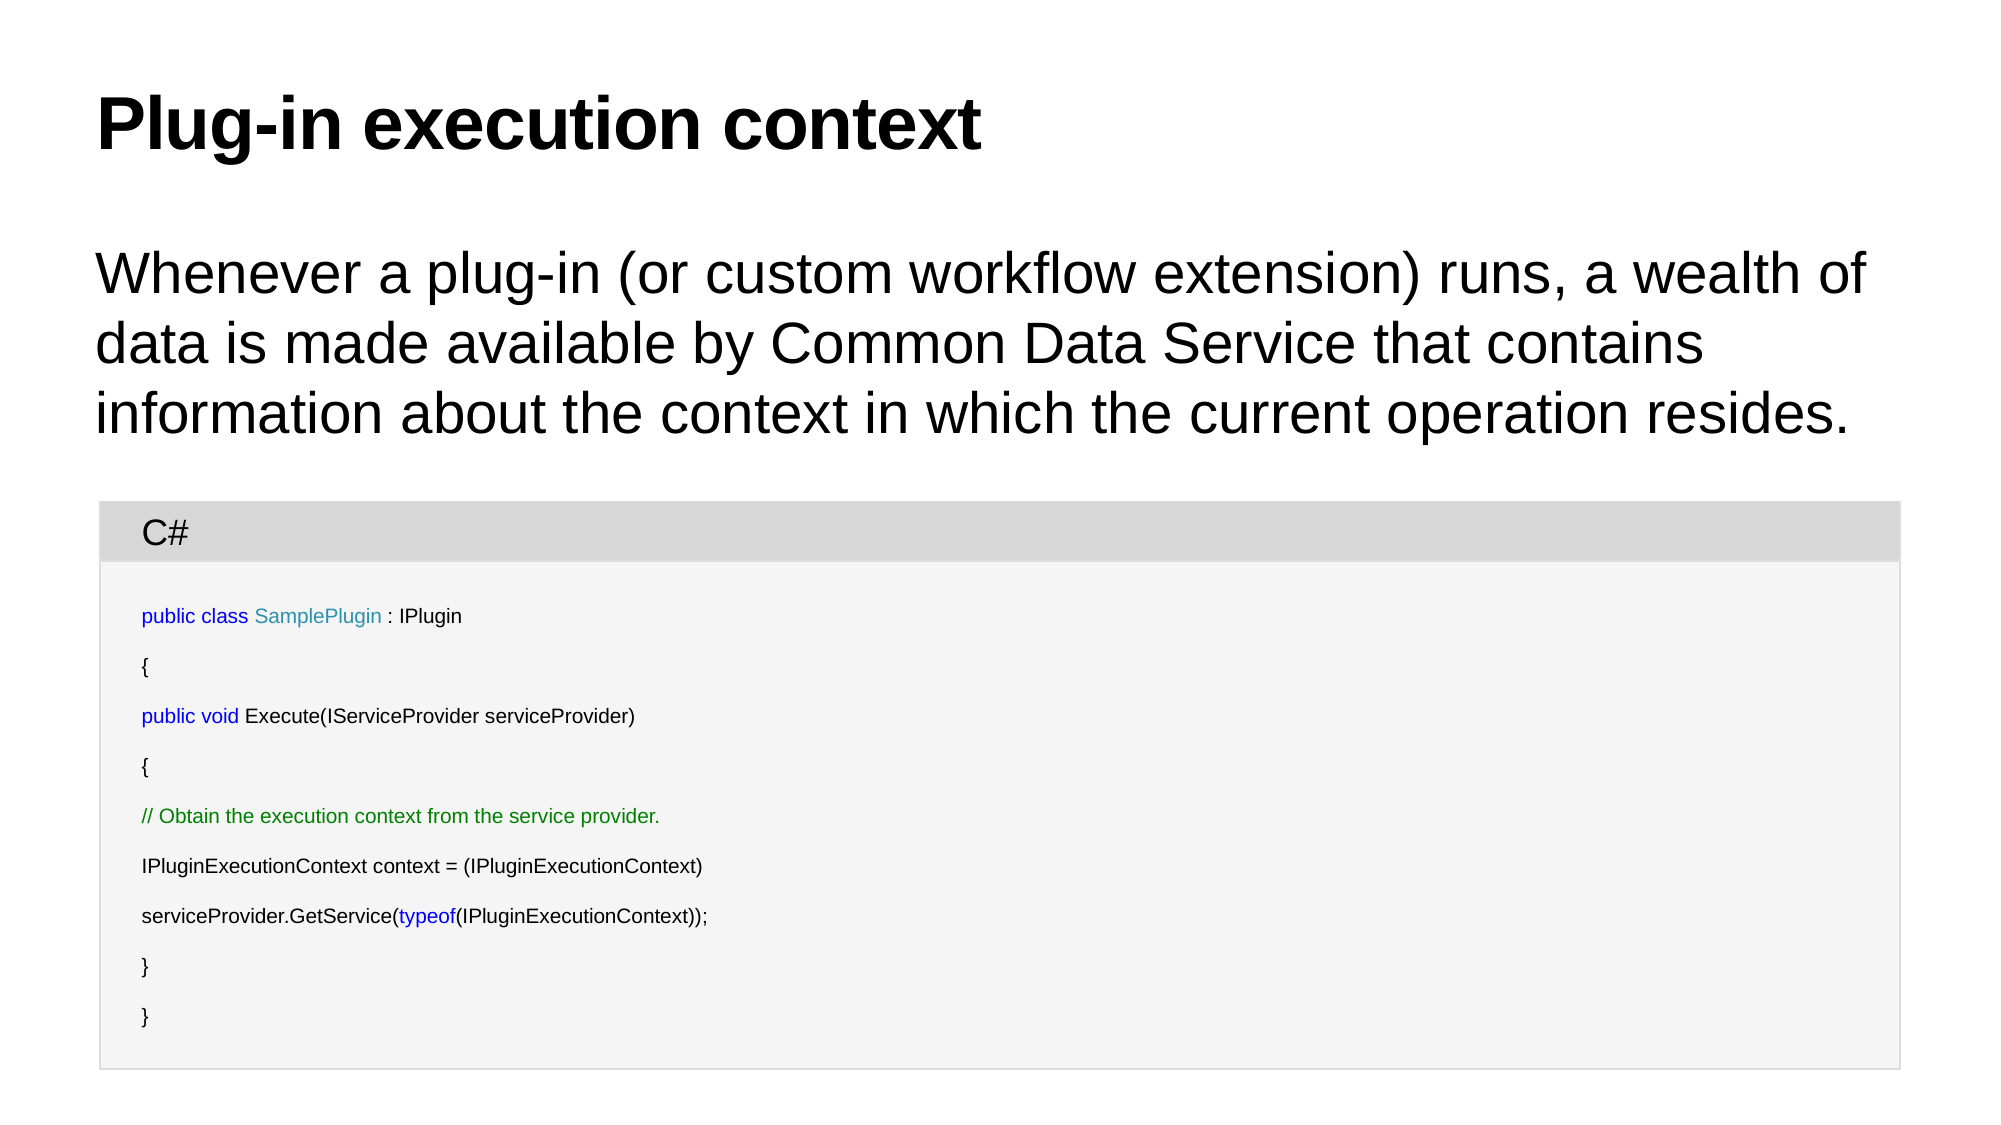

# Plug-in execution context
Whenever a plug-in (or custom workflow extension) runs, a wealth of data is made available by Common Data Service that contains information about the context in which the current operation resides.
C#
public class SamplePlugin : IPlugin
{
public void Execute(IServiceProvider serviceProvider)
{
// Obtain the execution context from the service provider.
IPluginExecutionContext context = (IPluginExecutionContext)
serviceProvider.GetService(typeof(IPluginExecutionContext));
}
}